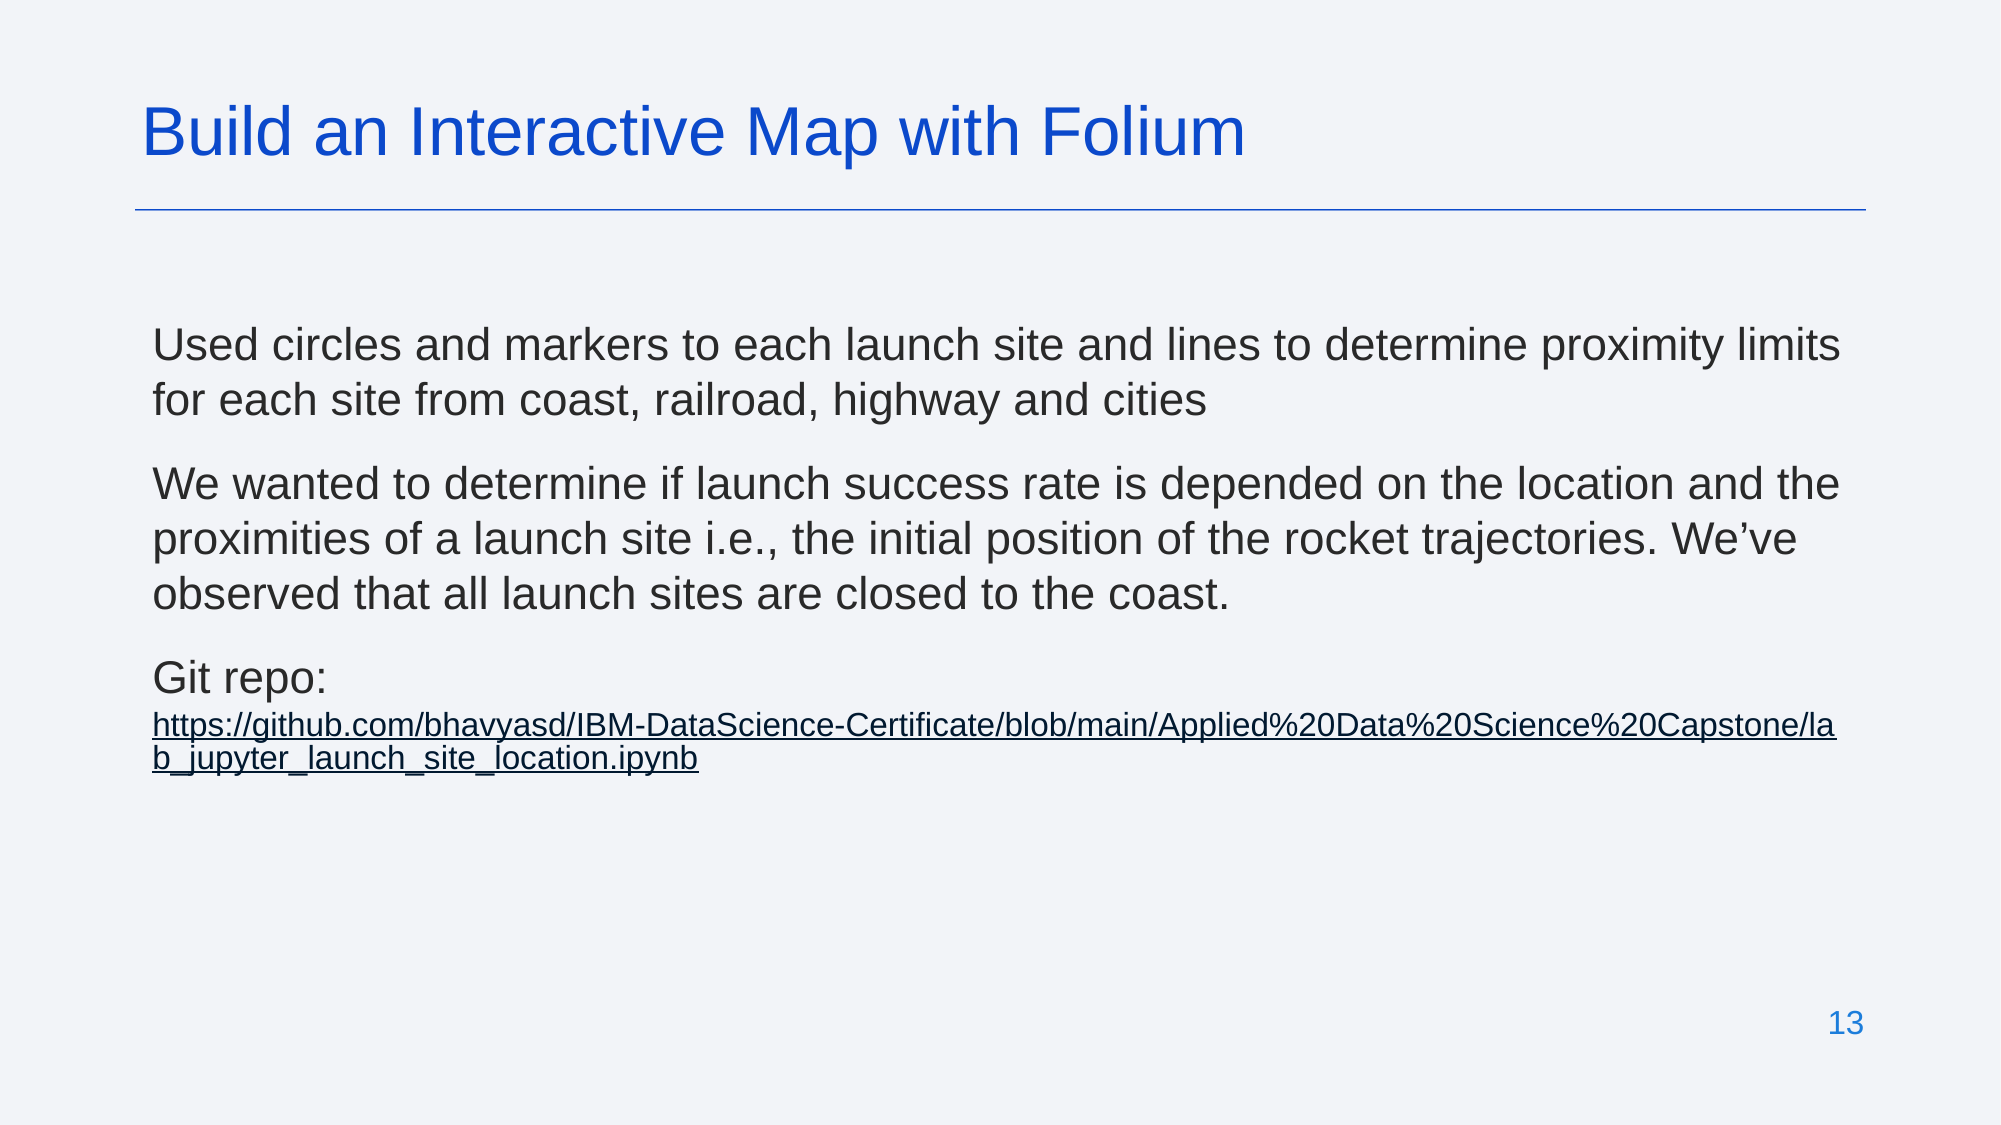

Build an Interactive Map with Folium
Used circles and markers to each launch site and lines to determine proximity limits for each site from coast, railroad, highway and cities
We wanted to determine if launch success rate is depended on the location and the proximities of a launch site i.e., the initial position of the rocket trajectories. We’ve observed that all launch sites are closed to the coast.
Git repo: https://github.com/bhavyasd/IBM-DataScience-Certificate/blob/main/Applied%20Data%20Science%20Capstone/lab_jupyter_launch_site_location.ipynb

13